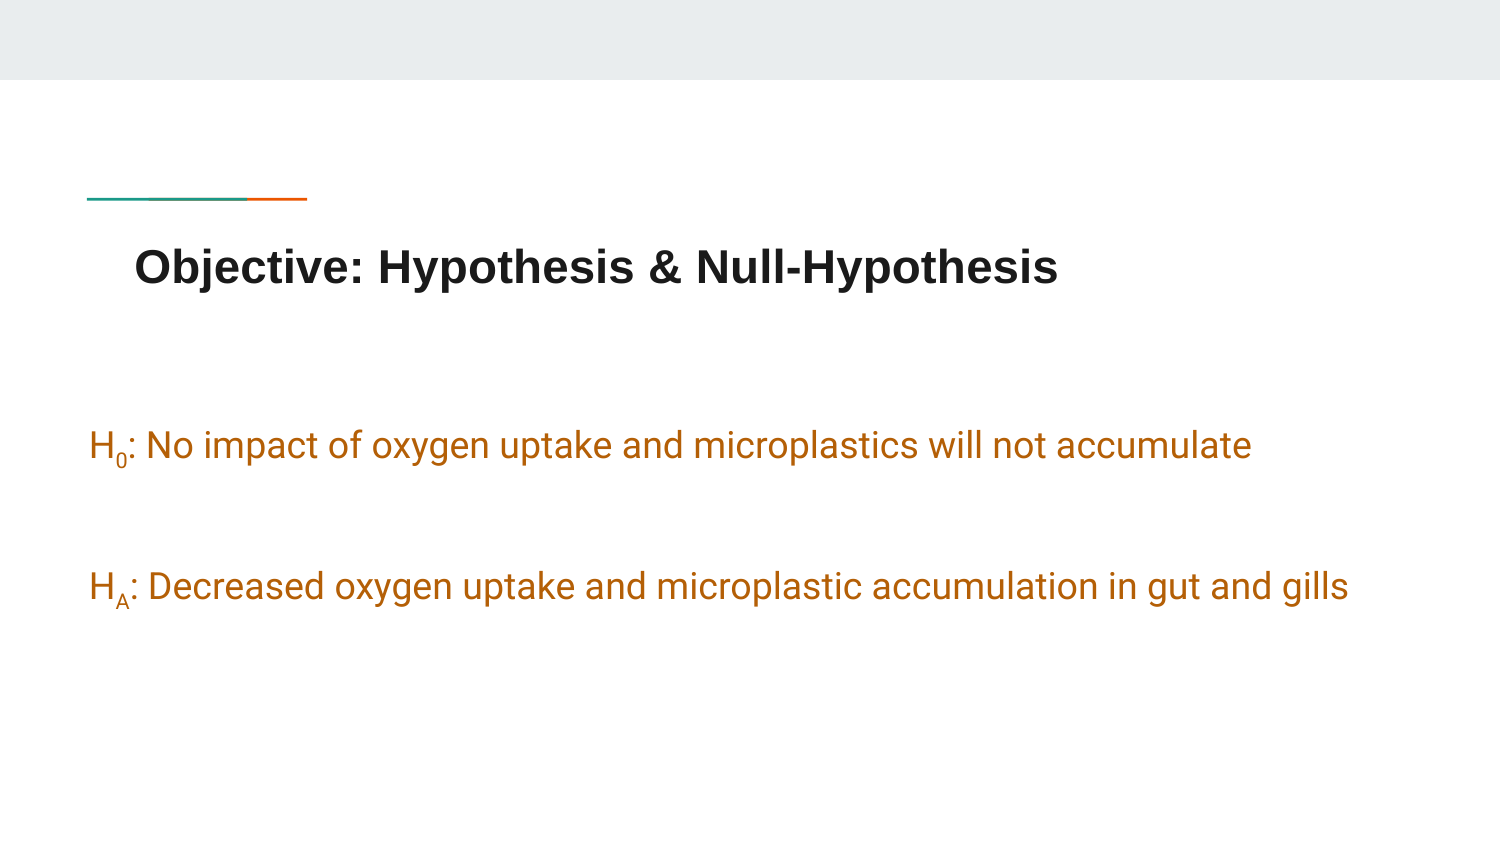

# Objective: Hypothesis & Null-Hypothesis
H0: No impact of oxygen uptake and microplastics will not accumulate

HA: Decreased oxygen uptake and microplastic accumulation in gut and gills